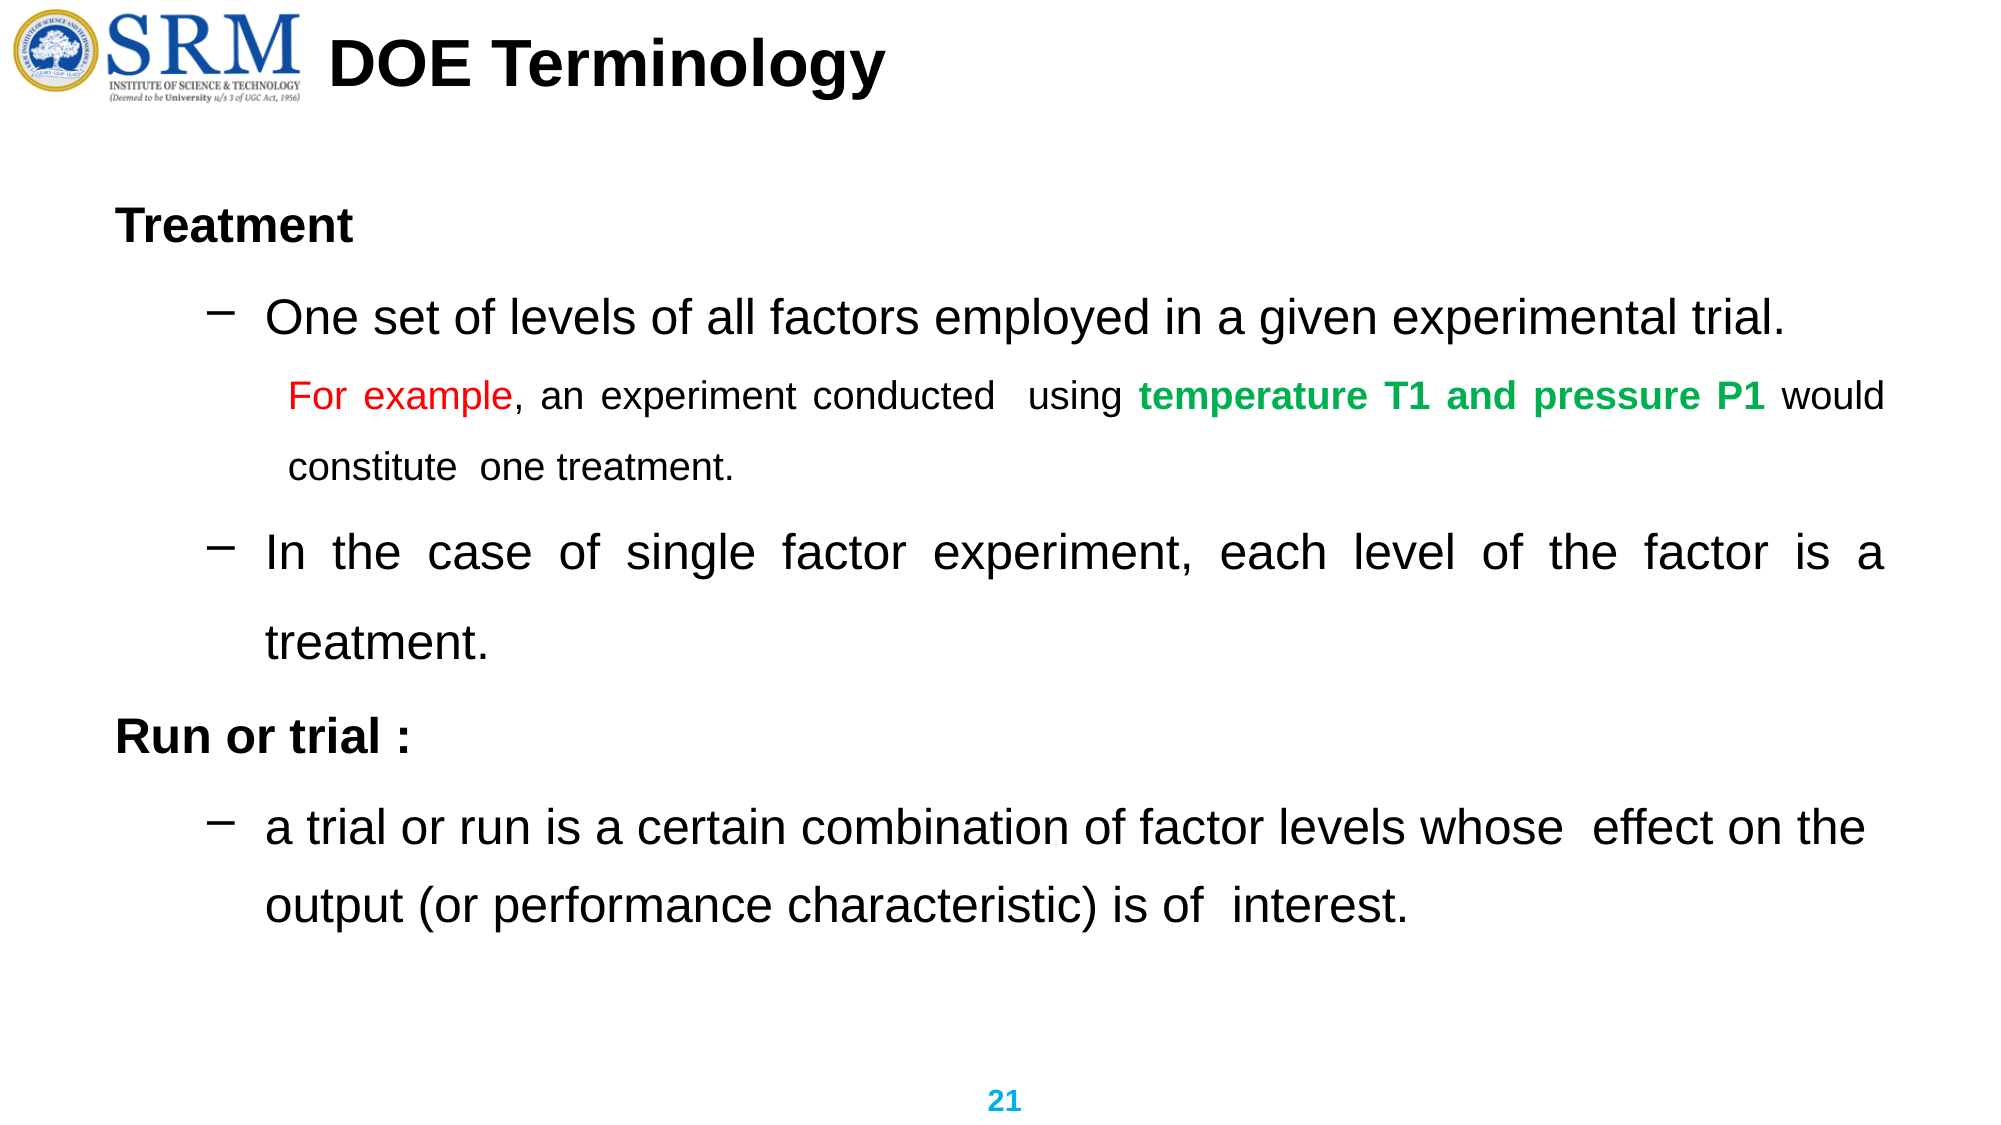

# DOE Terminology
Treatment
One set of levels of all factors employed in a given experimental trial.
For example, an experiment conducted  using temperature T1 and pressure P1 would constitute  one treatment.
In the case of single factor experiment, each level of the factor is a treatment.
Run or trial :
a trial or run is a certain combination of factor levels whose  effect on the output (or performance characteristic) is of  interest.

21